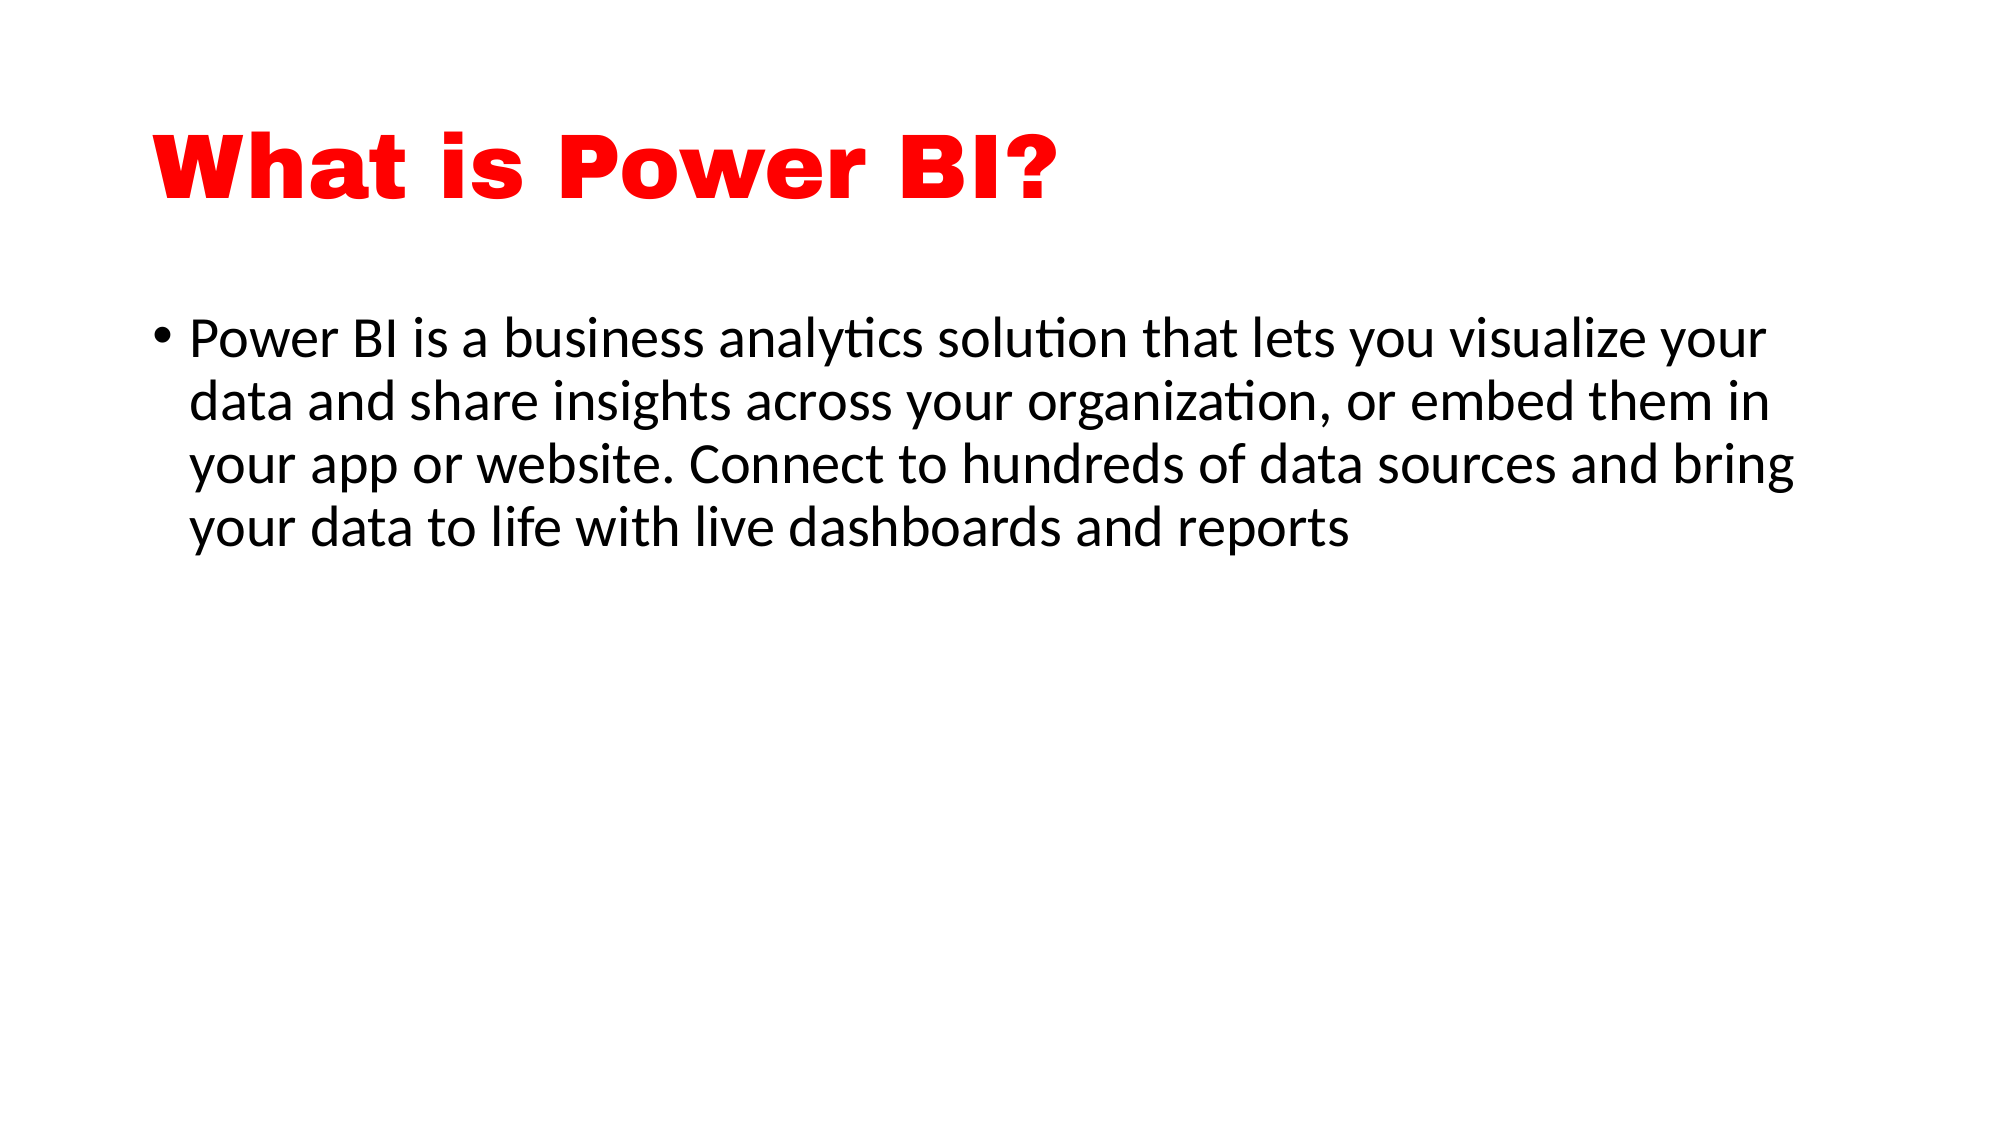

# What is Power BI?
Power BI is a business analytics solution that lets you visualize your data and share insights across your organization, or embed them in your app or website. Connect to hundreds of data sources and bring your data to life with live dashboards and reports